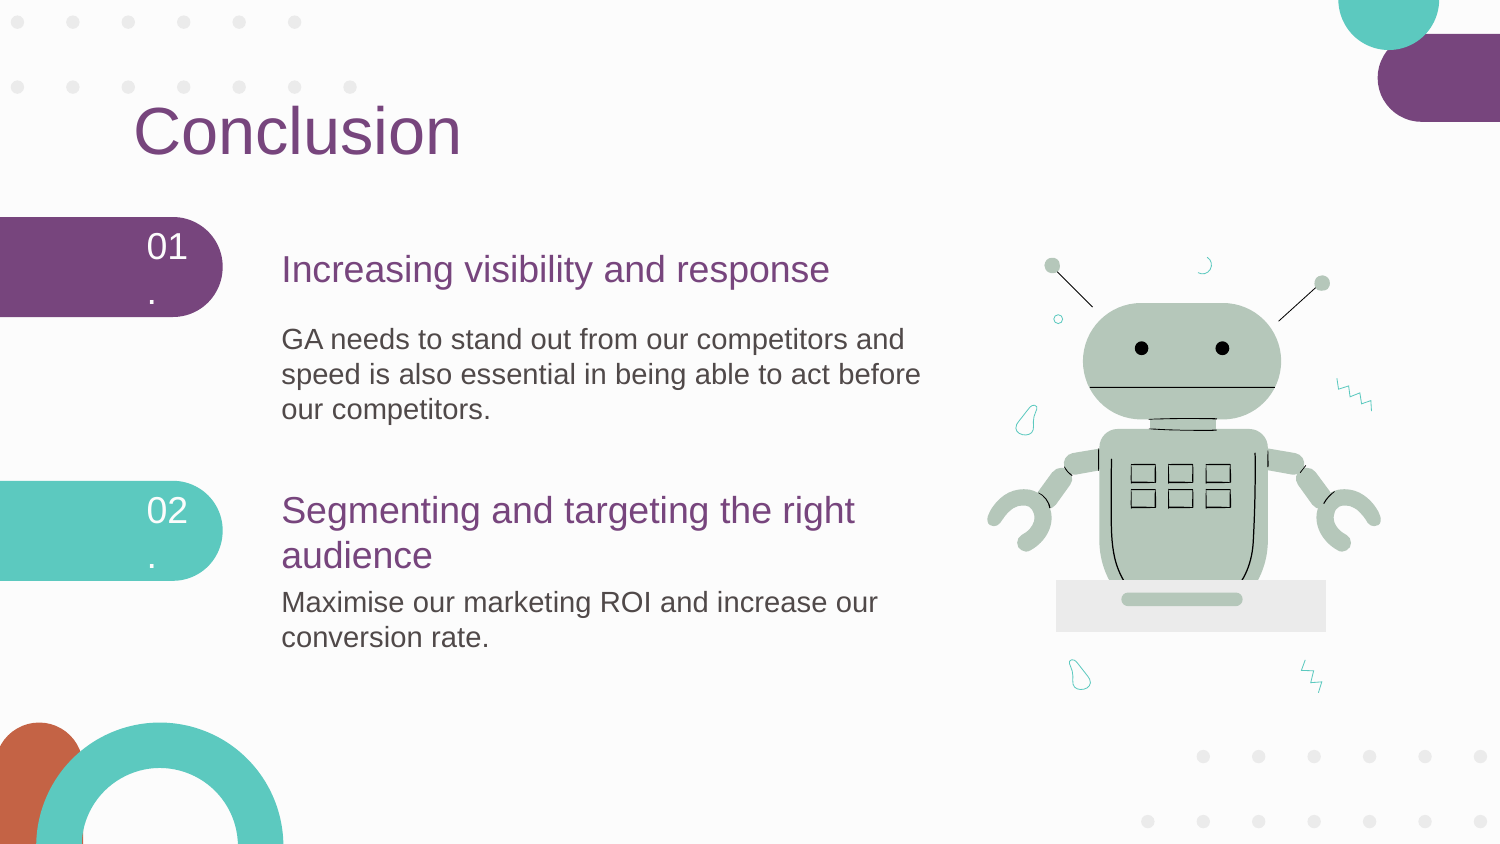

# Conclusion

Increasing visibility and response
01.

GA needs to stand out from our competitors and speed is also essential in being able to act before our competitors.

Segmenting and targeting the right audience
02.
Maximise our marketing ROI and increase our conversion rate.